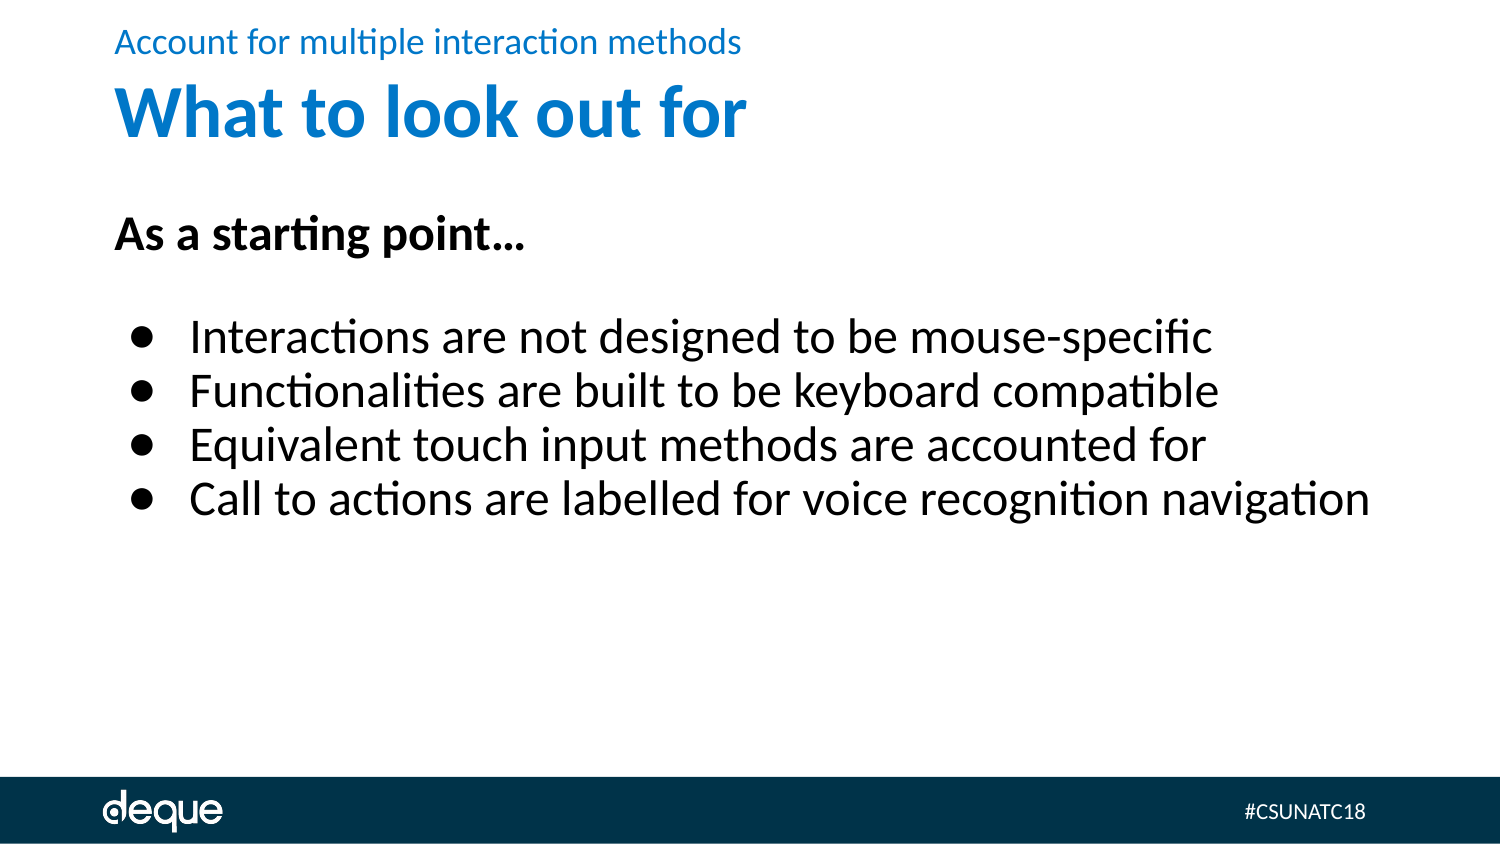

# Account for multiple interaction methods What to look out for
As a starting point…
Interactions are not designed to be mouse-specific
Functionalities are built to be keyboard compatible
Equivalent touch input methods are accounted for
Call to actions are labelled for voice recognition navigation